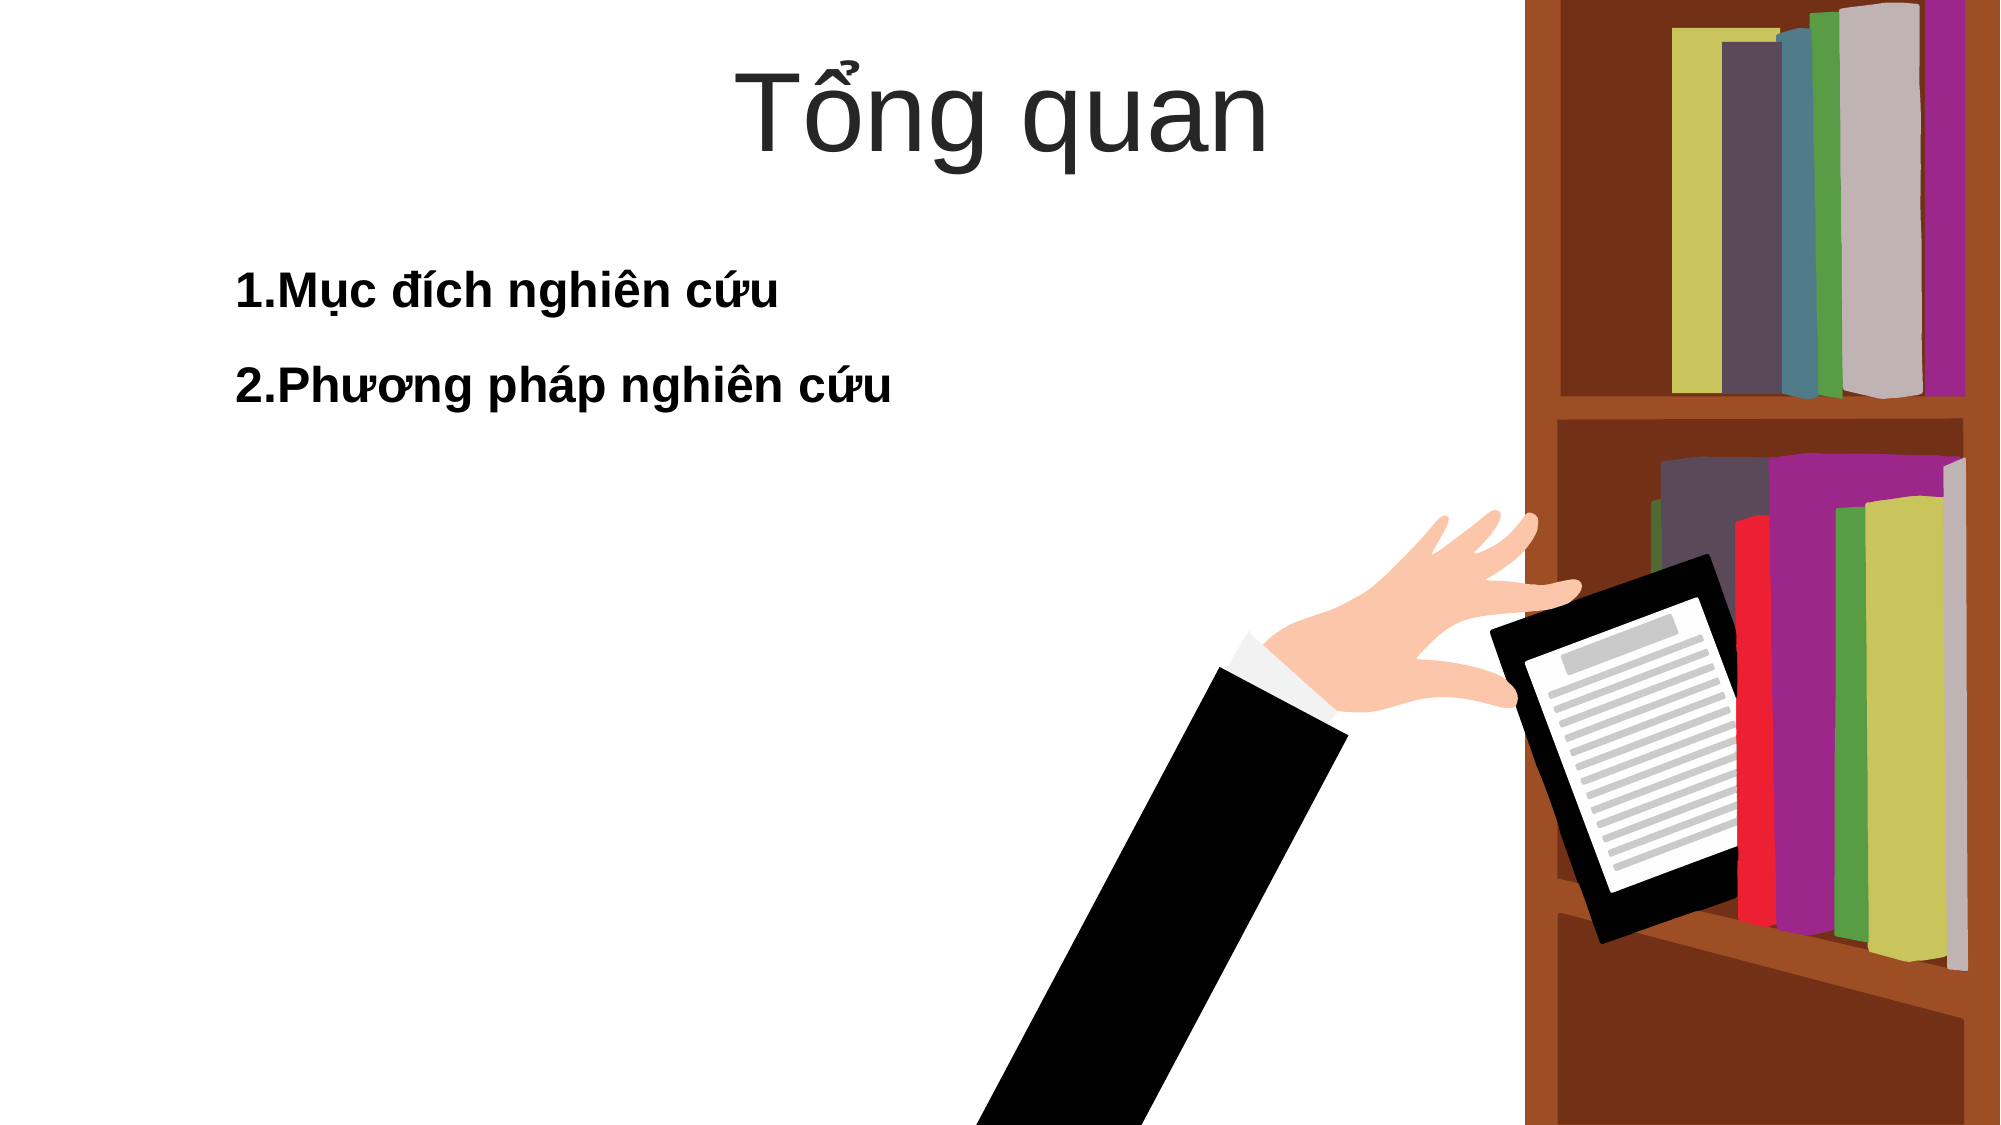

Tổng quan
1.Mục đích nghiên cứu
2.Phương pháp nghiên cứu